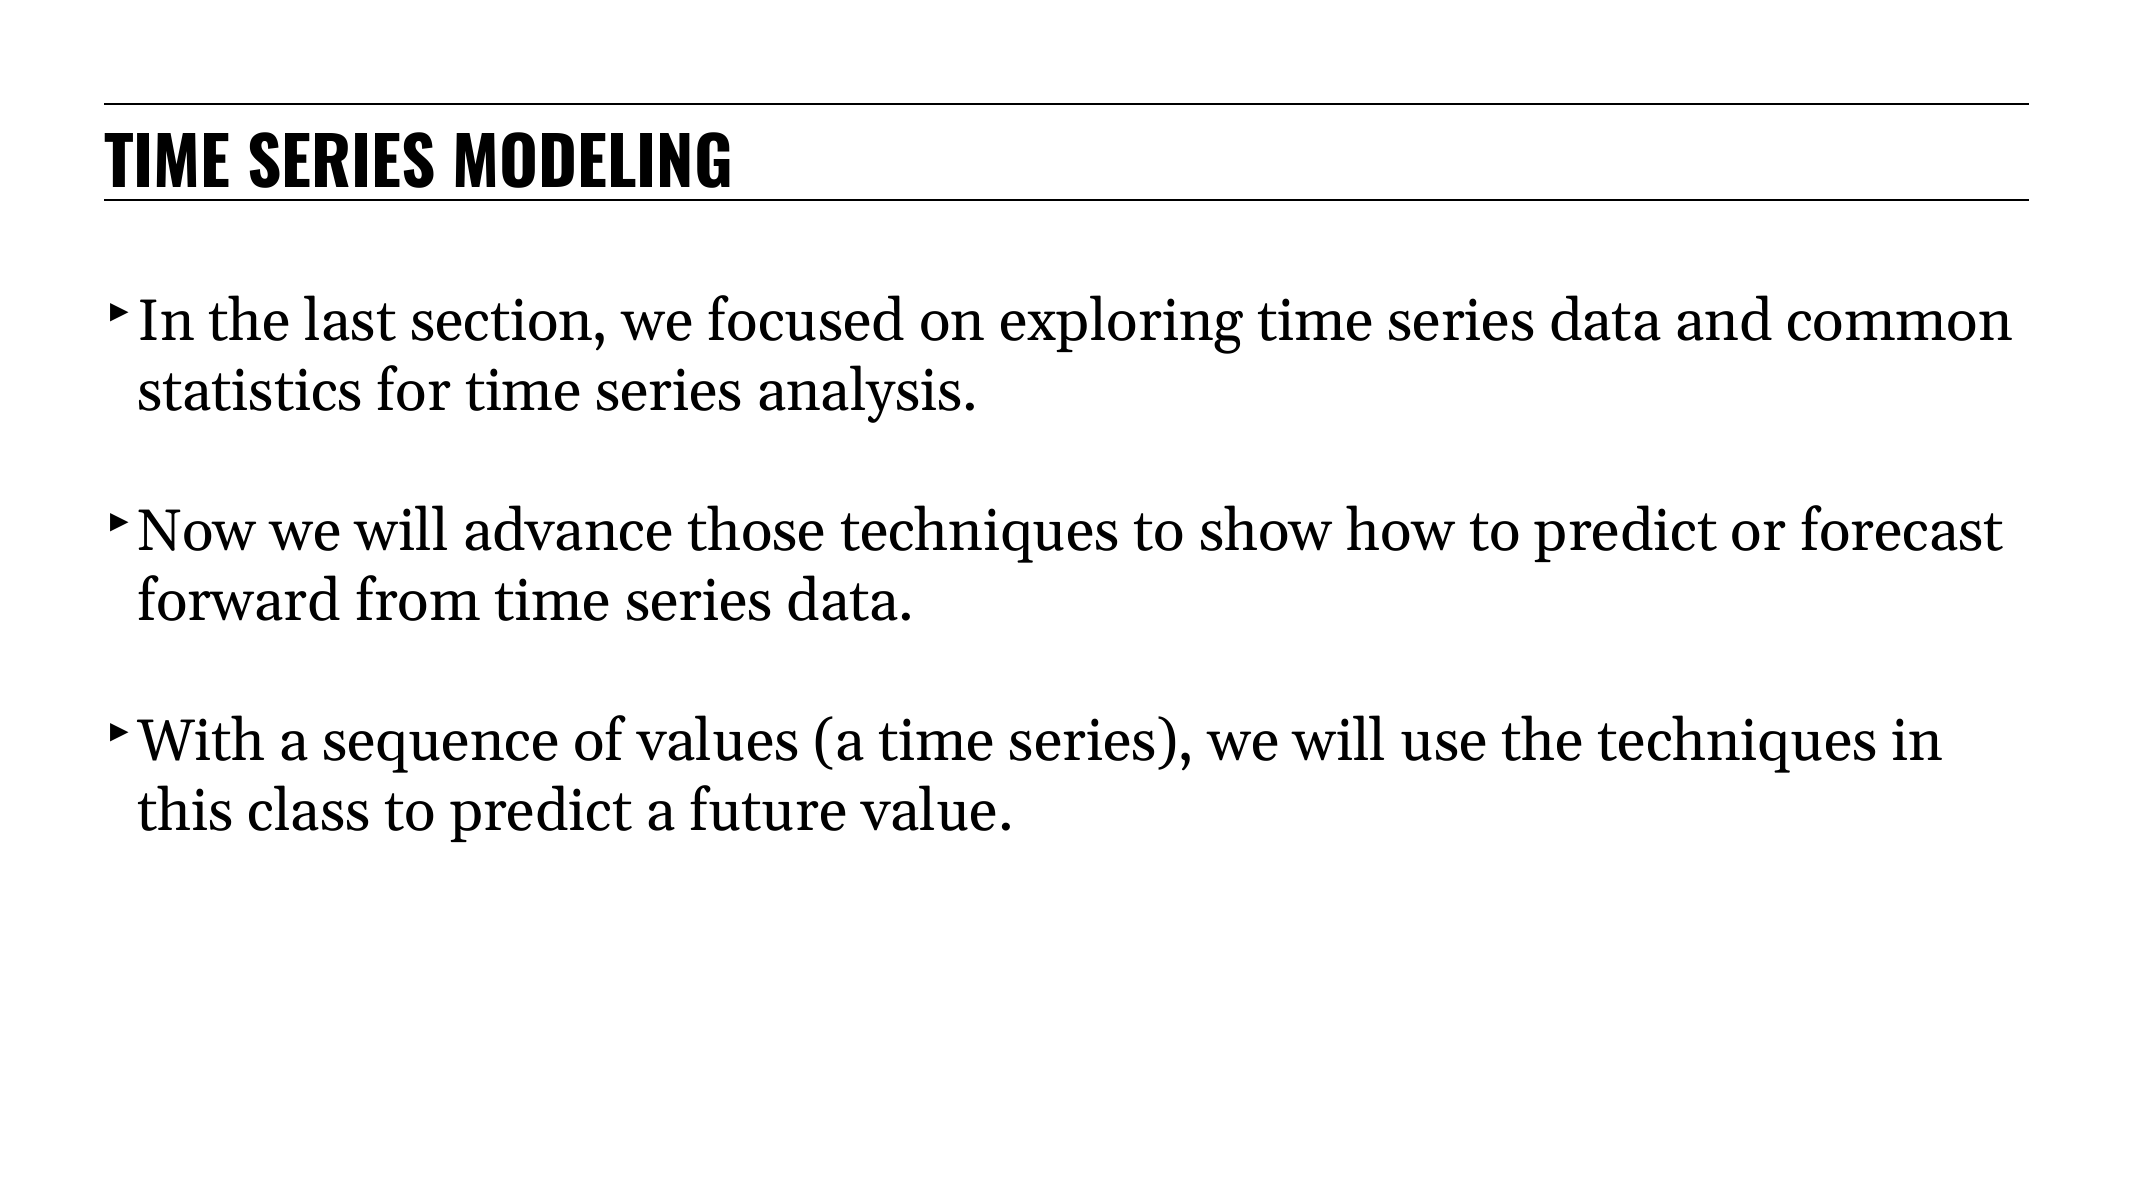

TIME SERIES MODELING

In the last section, we focused on exploring time series data and common statistics for time series analysis.

Now we will advance those techniques to show how to predict or forecast forward from time series data.

With a sequence of values (a time series), we will use the techniques in this class to predict a future value.